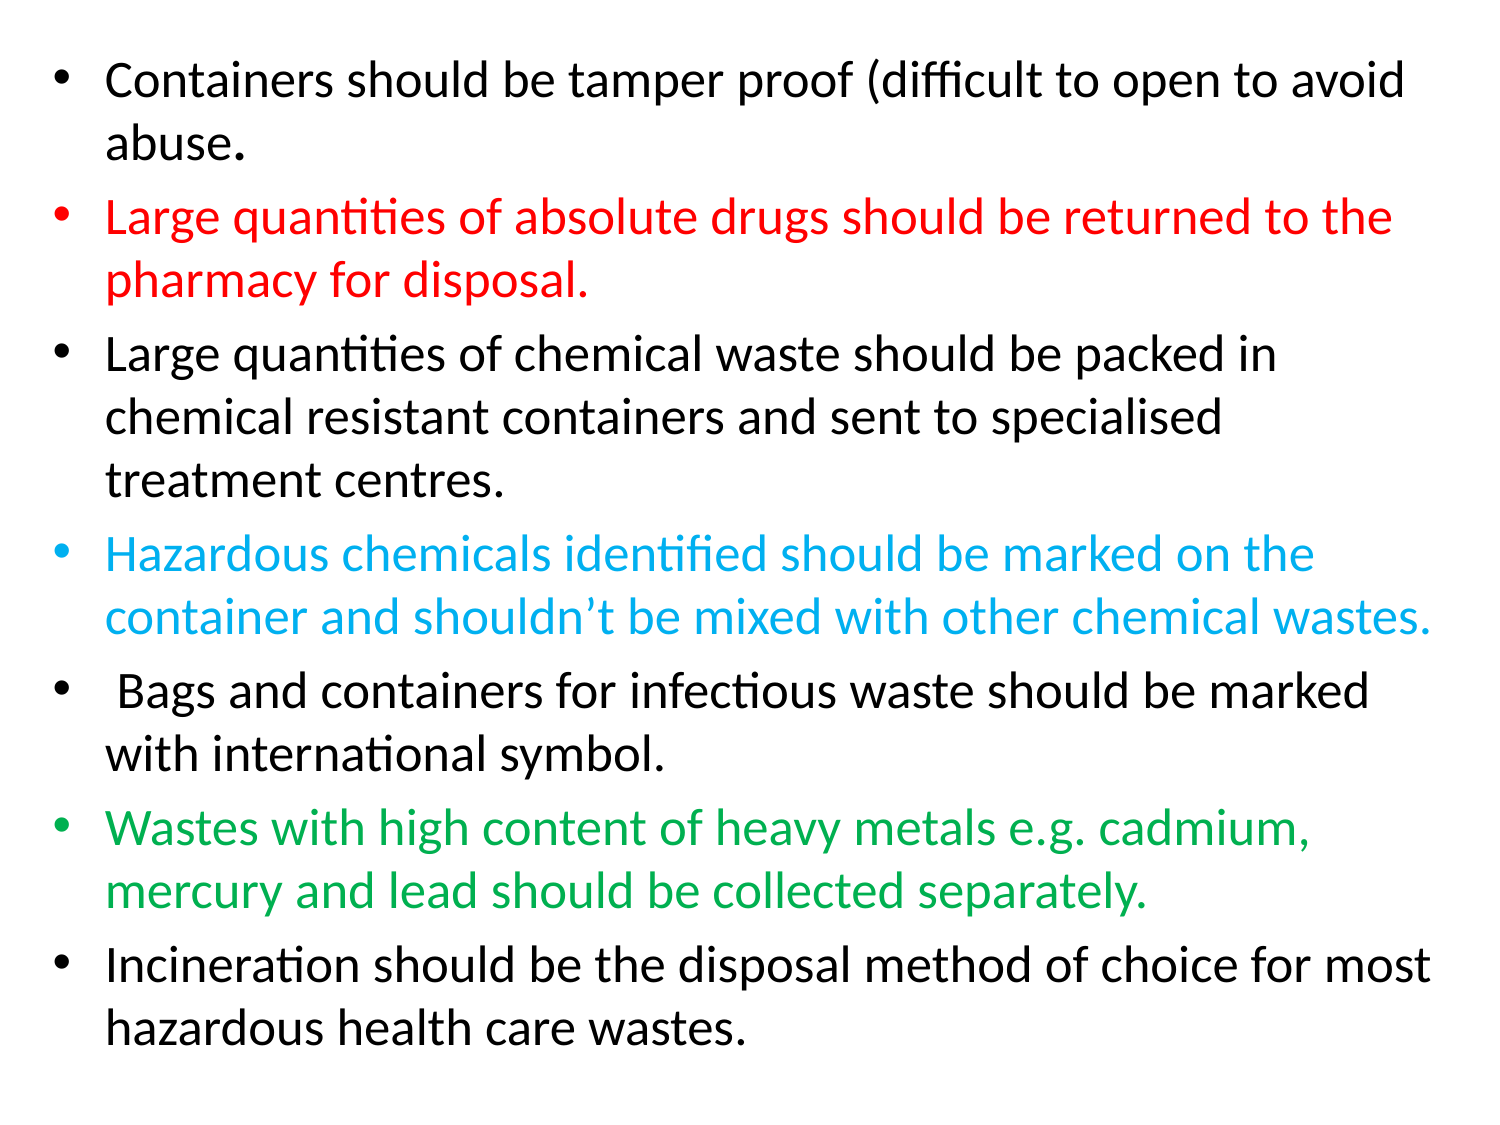

#
Containers should be tamper proof (difficult to open to avoid abuse.
Large quantities of absolute drugs should be returned to the pharmacy for disposal.
Large quantities of chemical waste should be packed in chemical resistant containers and sent to specialised treatment centres.
Hazardous chemicals identified should be marked on the container and shouldn’t be mixed with other chemical wastes.
 Bags and containers for infectious waste should be marked with international symbol.
Wastes with high content of heavy metals e.g. cadmium, mercury and lead should be collected separately.
Incineration should be the disposal method of choice for most hazardous health care wastes.